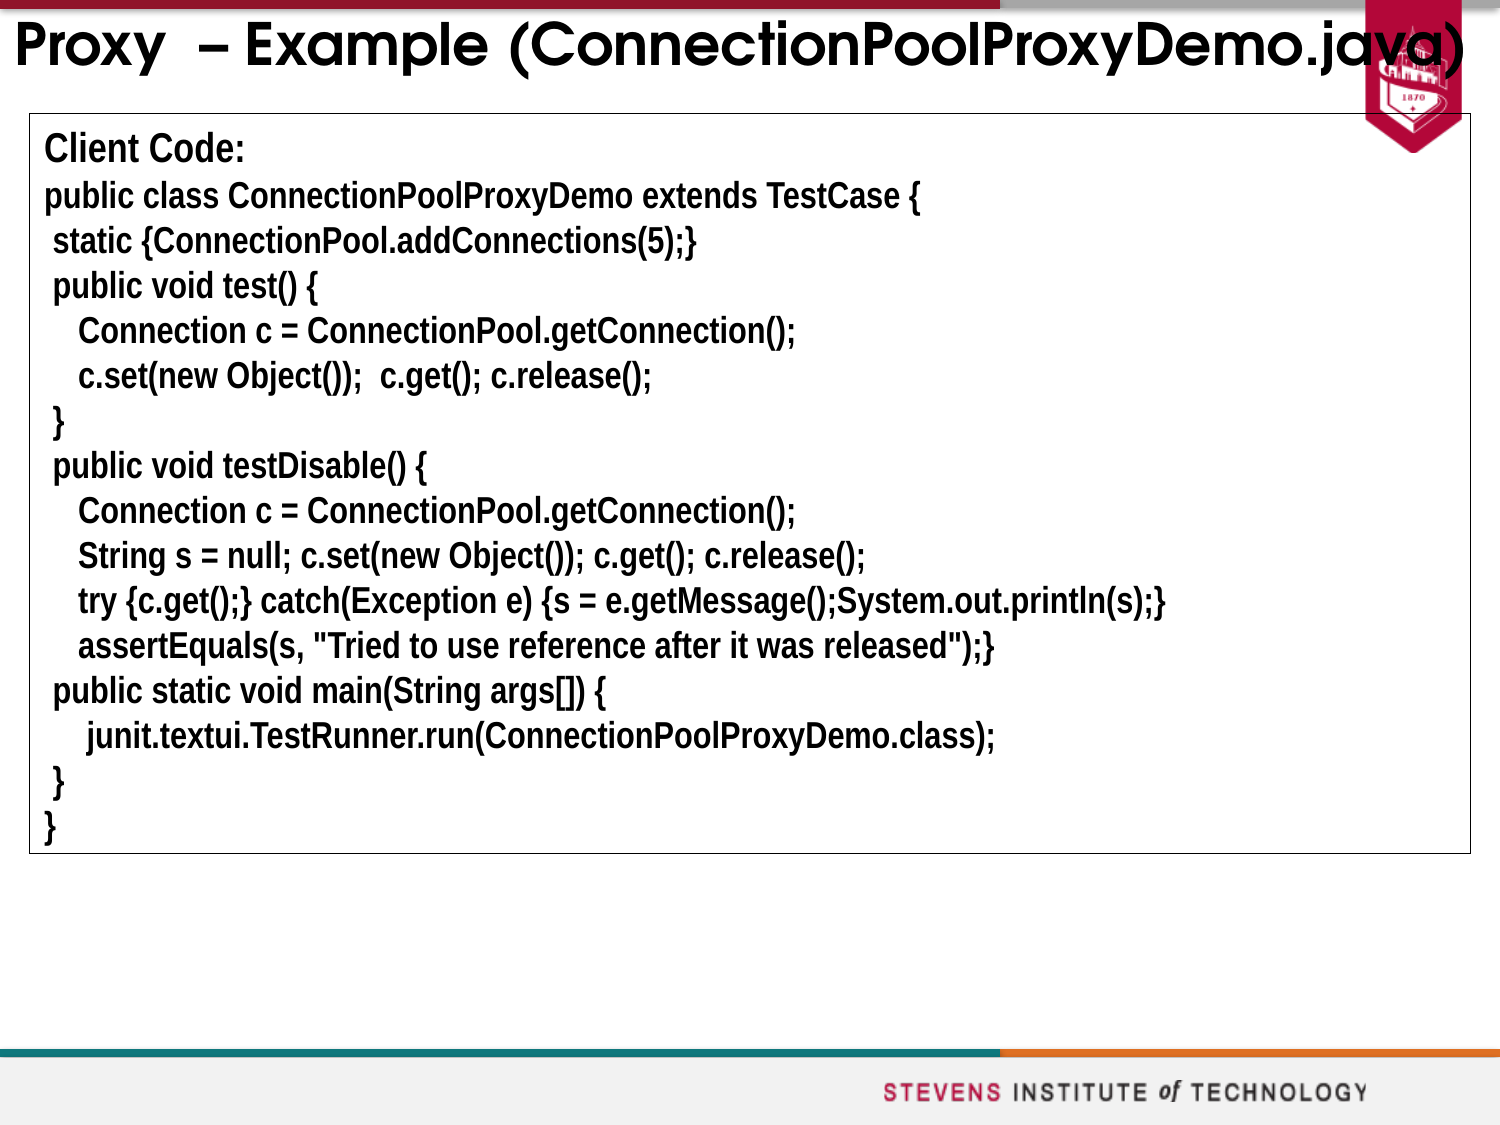

# Proxy  – Example (ConnectionPoolProxyDemo.java)
Client Code:
public class ConnectionPoolProxyDemo extends TestCase {
 static {ConnectionPool.addConnections(5);}
 public void test() {
    Connection c = ConnectionPool.getConnection();
    c.set(new Object());  c.get(); c.release();
 }
 public void testDisable() {
    Connection c = ConnectionPool.getConnection();
    String s = null; c.set(new Object()); c.get(); c.release();
    try {c.get();} catch(Exception e) {s = e.getMessage();System.out.println(s);}
    assertEquals(s, "Tried to use reference after it was released");}
 public static void main(String args[]) {
     junit.textui.TestRunner.run(ConnectionPoolProxyDemo.class);
 }
}